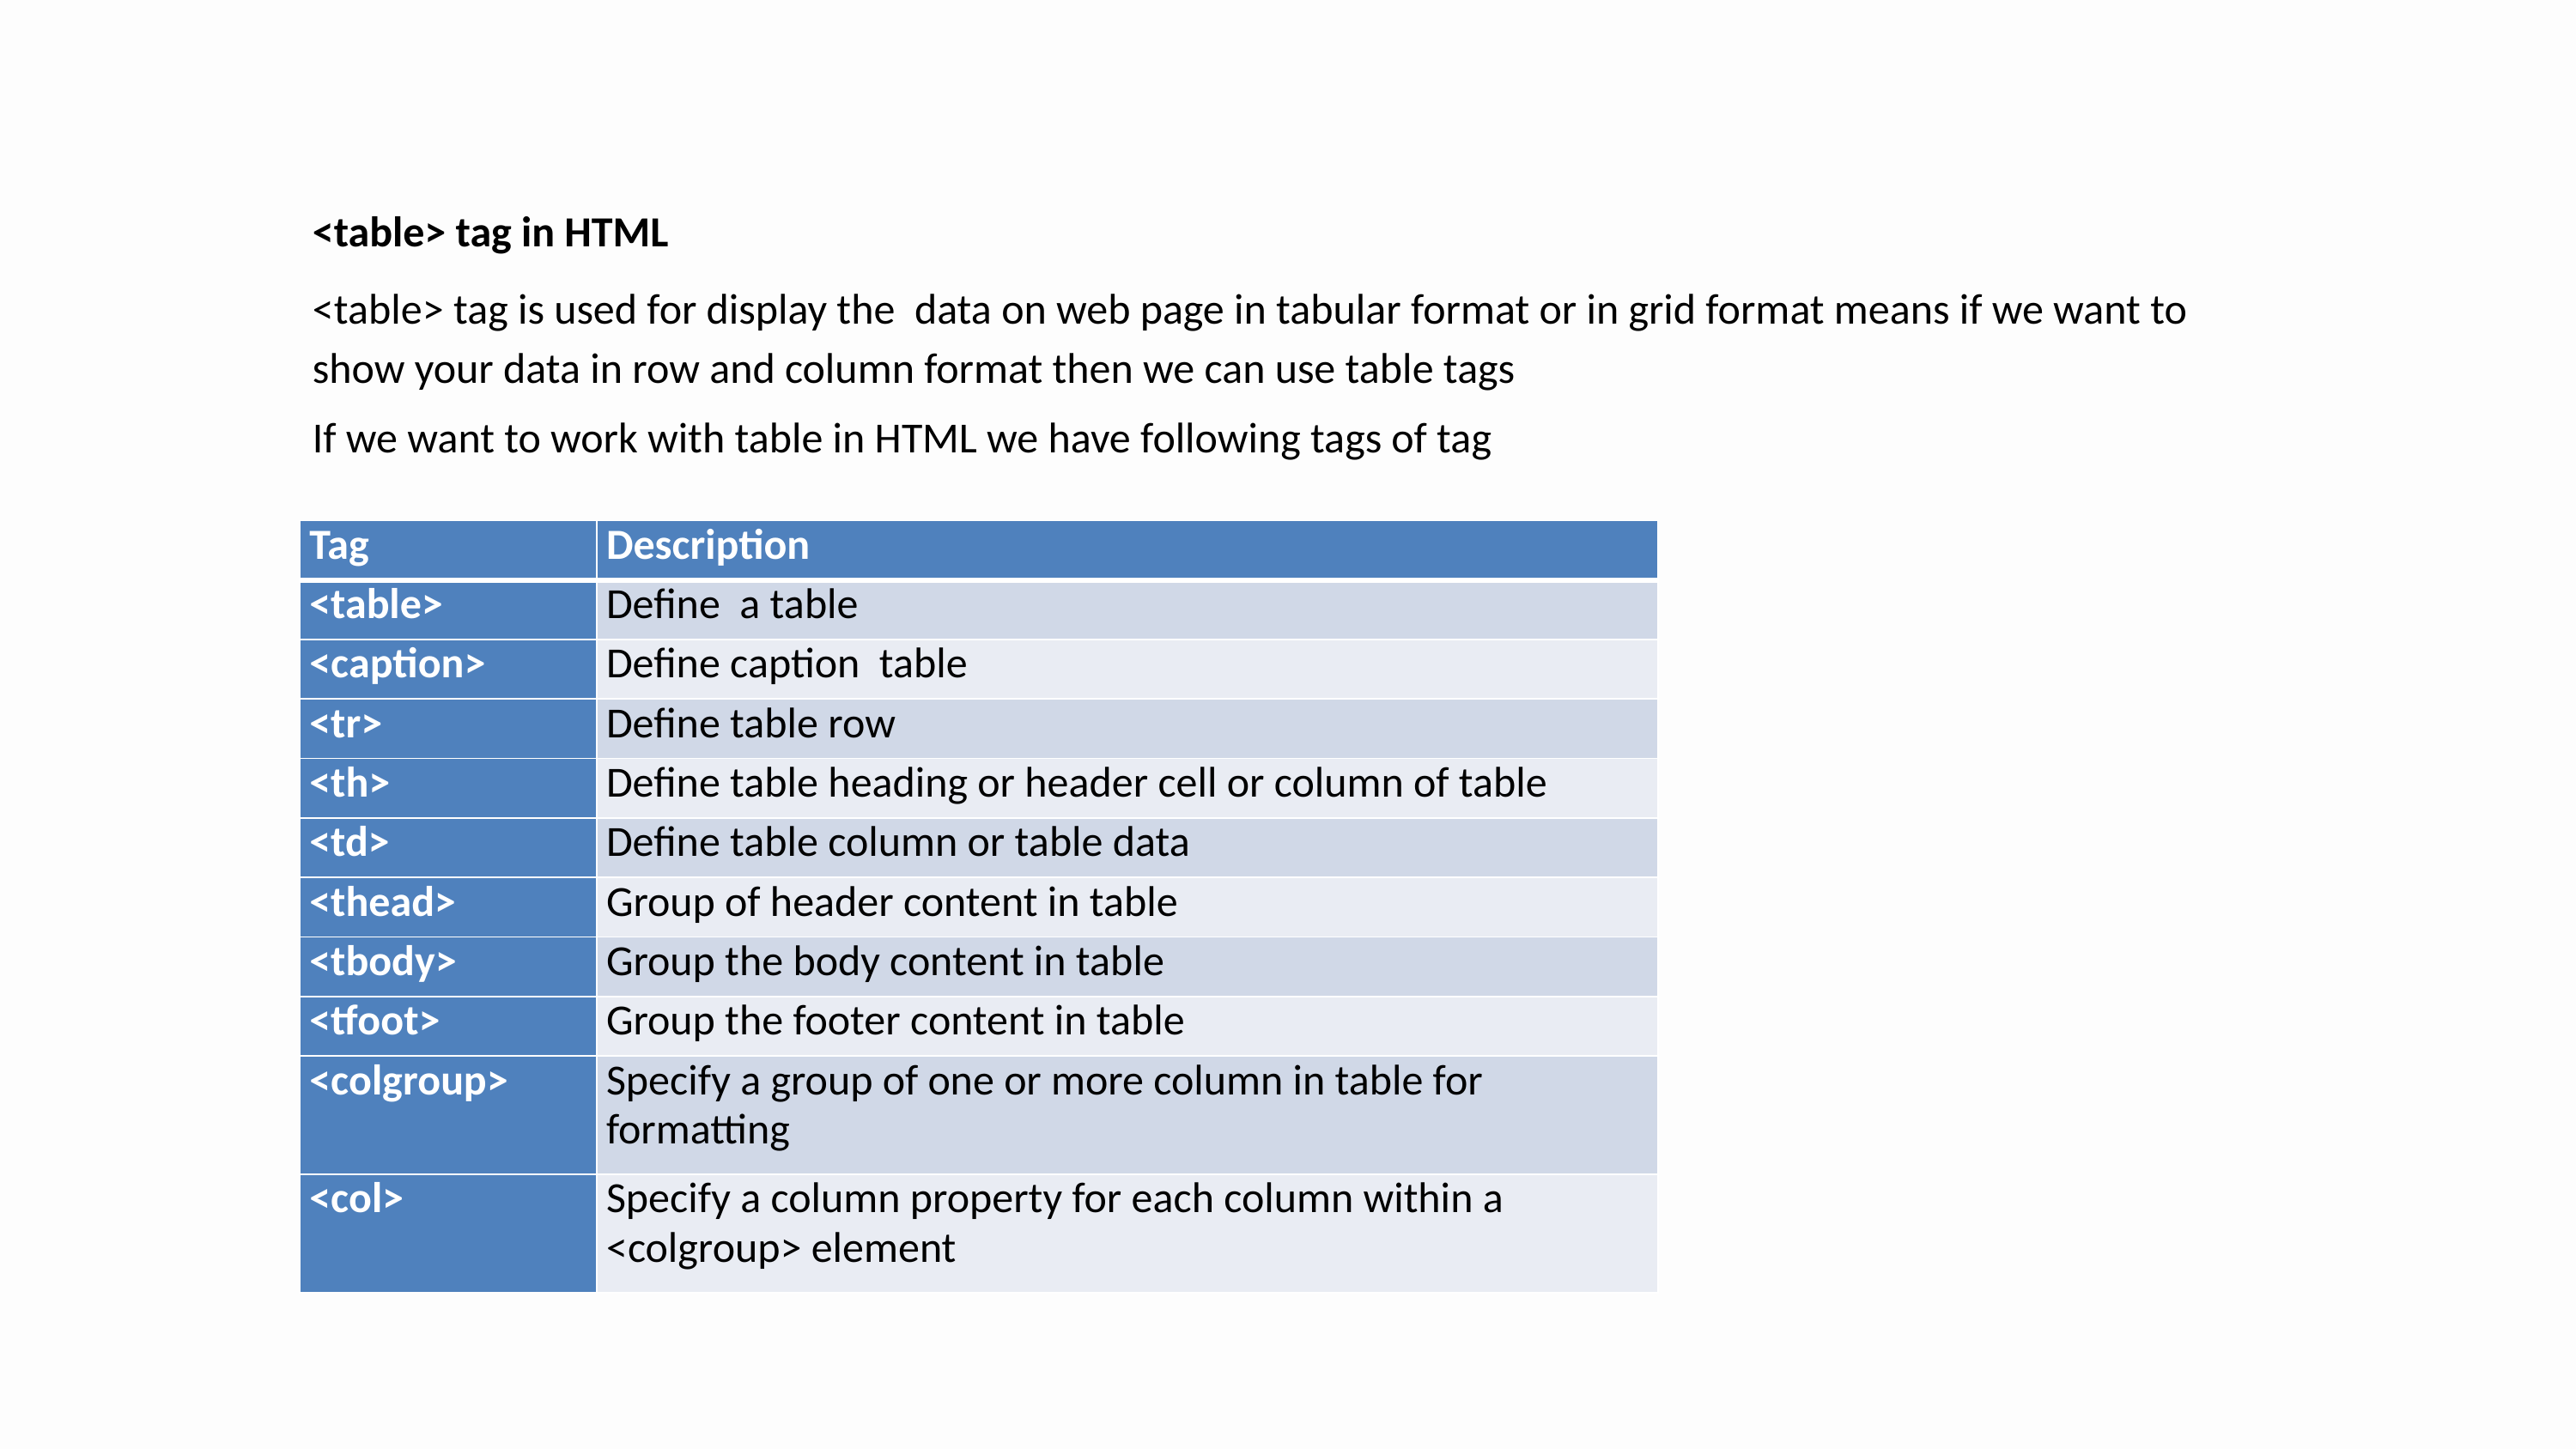

<table> tag in HTML
<table> tag is used for display the  data on web page in tabular format or in grid format means if we want to show your data in row and column format then we can use table tags
If we want to work with table in HTML we have following tags of tag
| Tag | Description |
| --- | --- |
| <table> | Define a table |
| <caption> | Define caption table |
| <tr> | Define table row |
| <th> | Define table heading or header cell or column of table |
| <td> | Define table column or table data |
| <thead> | Group of header content in table |
| <tbody> | Group the body content in table |
| <tfoot> | Group the footer content in table |
| <colgroup> | Specify a group of one or more column in table for formatting |
| <col> | Specify a column property for each column within a <colgroup> element |